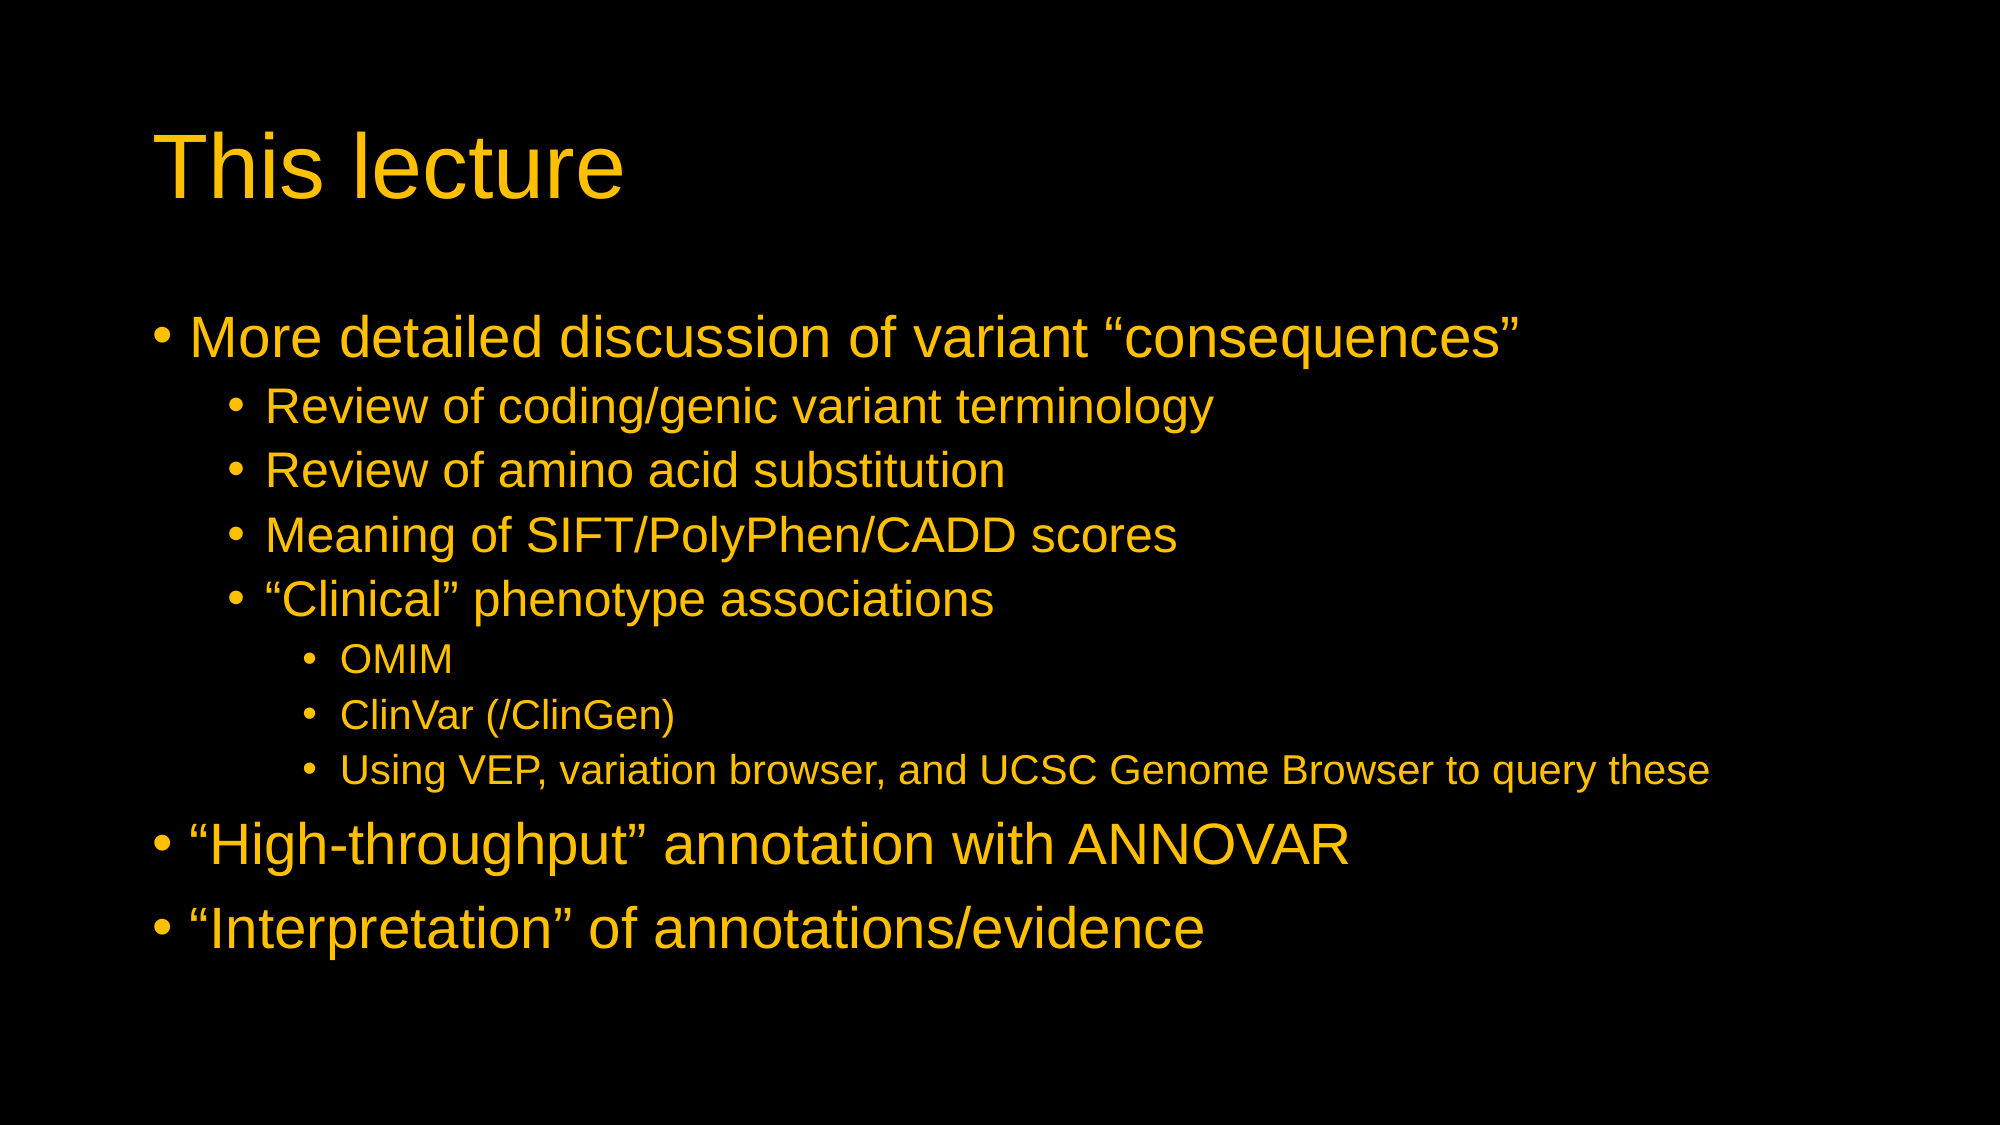

# This lecture
More detailed discussion of variant “consequences”
Review of coding/genic variant terminology
Review of amino acid substitution
Meaning of SIFT/PolyPhen/CADD scores
“Clinical” phenotype associations
OMIM
ClinVar (/ClinGen)
Using VEP, variation browser, and UCSC Genome Browser to query these
“High-throughput” annotation with ANNOVAR
“Interpretation” of annotations/evidence